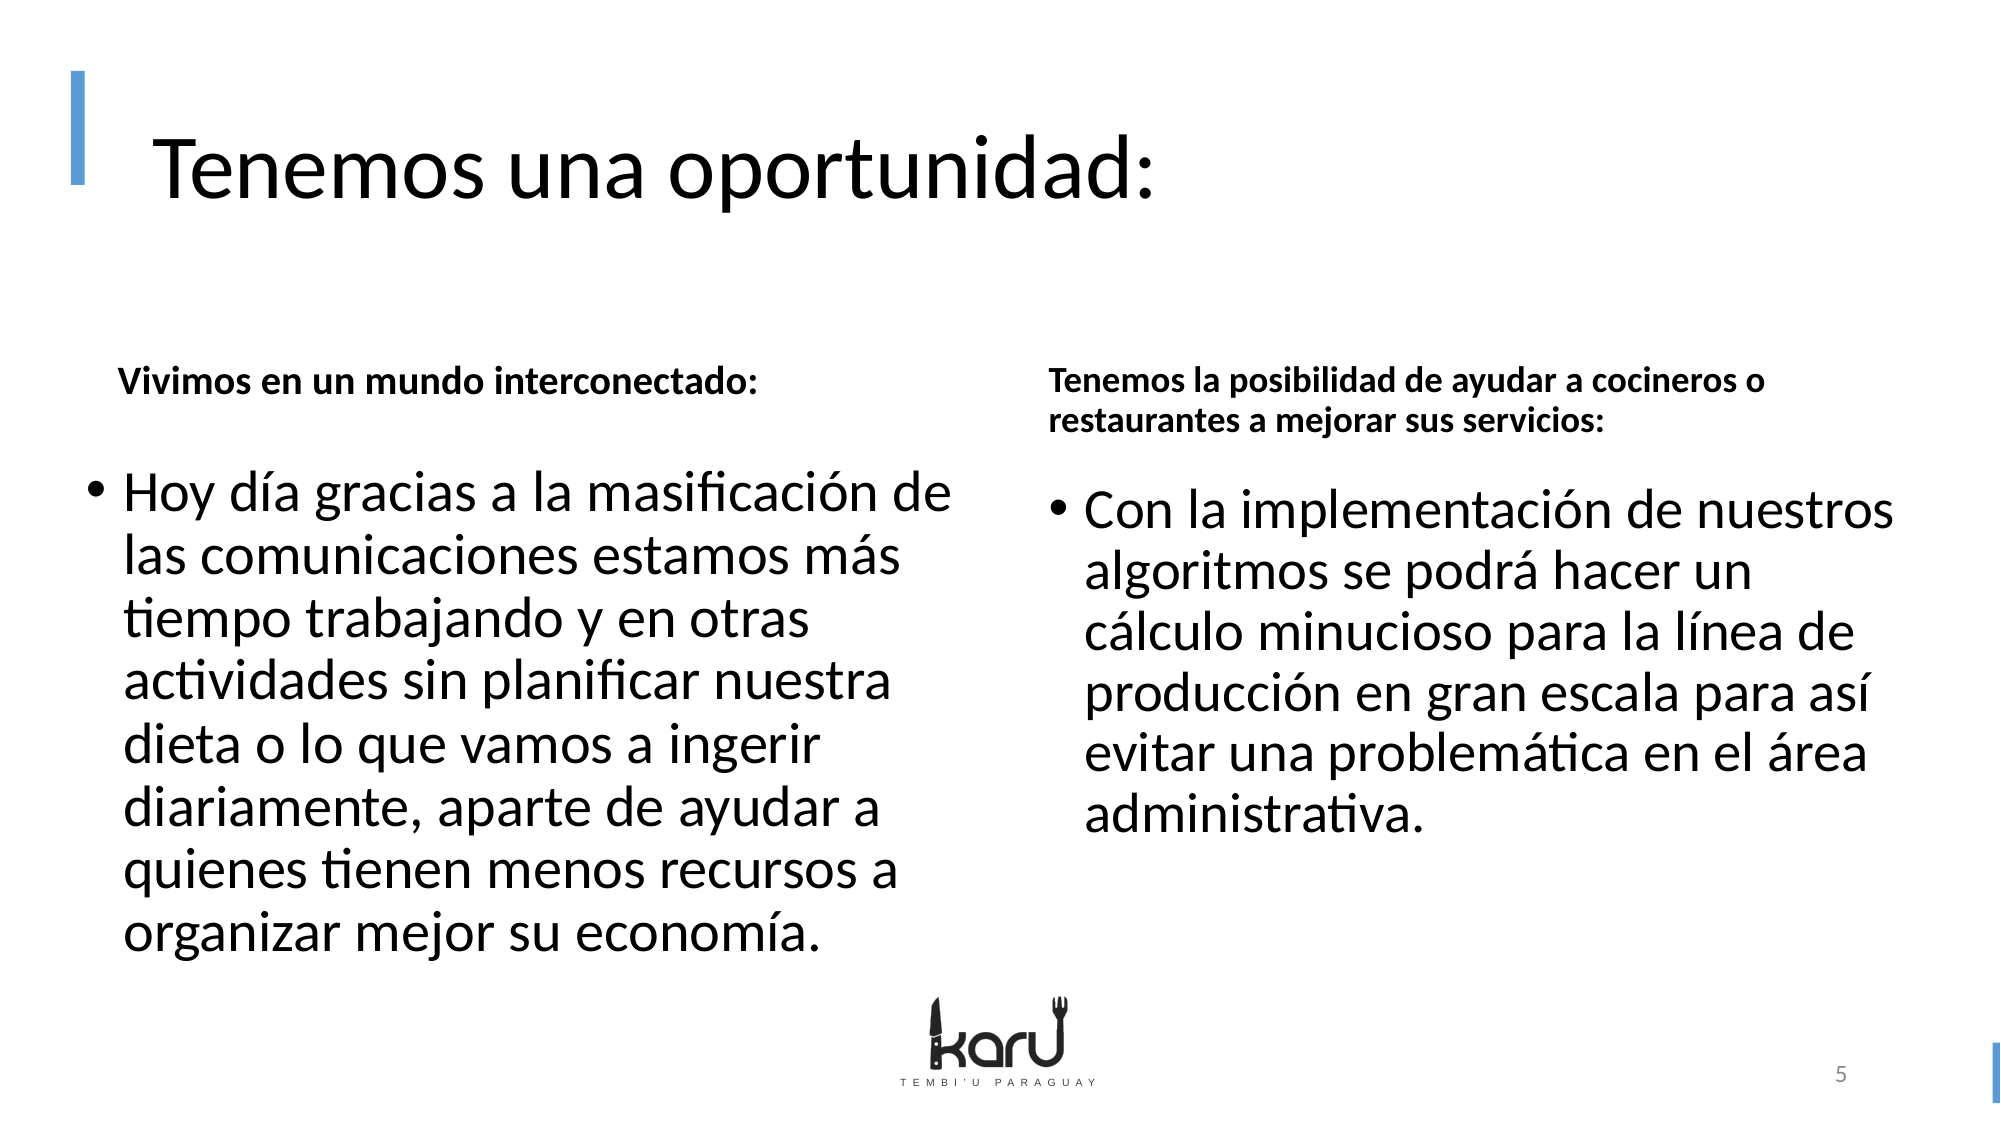

# Tenemos una oportunidad:
Vivimos en un mundo interconectado:
Tenemos la posibilidad de ayudar a cocineros o restaurantes a mejorar sus servicios:
Hoy día gracias a la masificación de las comunicaciones estamos más tiempo trabajando y en otras actividades sin planificar nuestra dieta o lo que vamos a ingerir diariamente, aparte de ayudar a quienes tienen menos recursos a organizar mejor su economía.
Con la implementación de nuestros algoritmos se podrá hacer un cálculo minucioso para la línea de producción en gran escala para así evitar una problemática en el área administrativa.
5